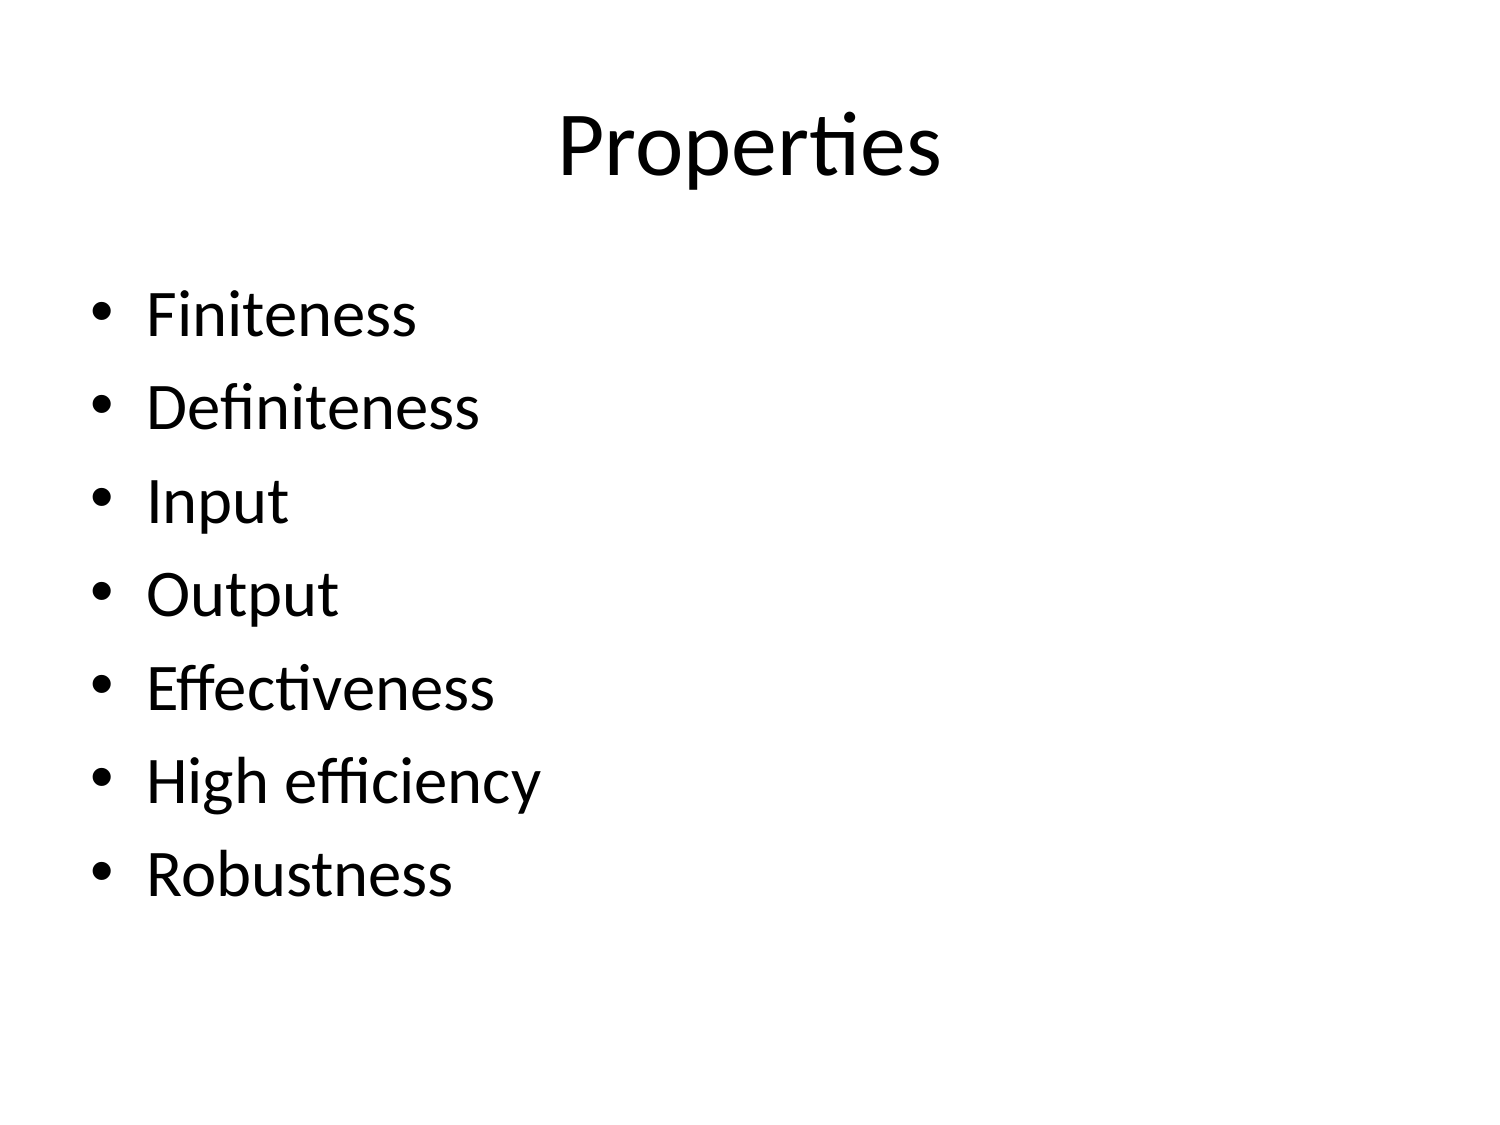

# Properties
Finiteness
Definiteness
Input
Output
Effectiveness
High efficiency
Robustness